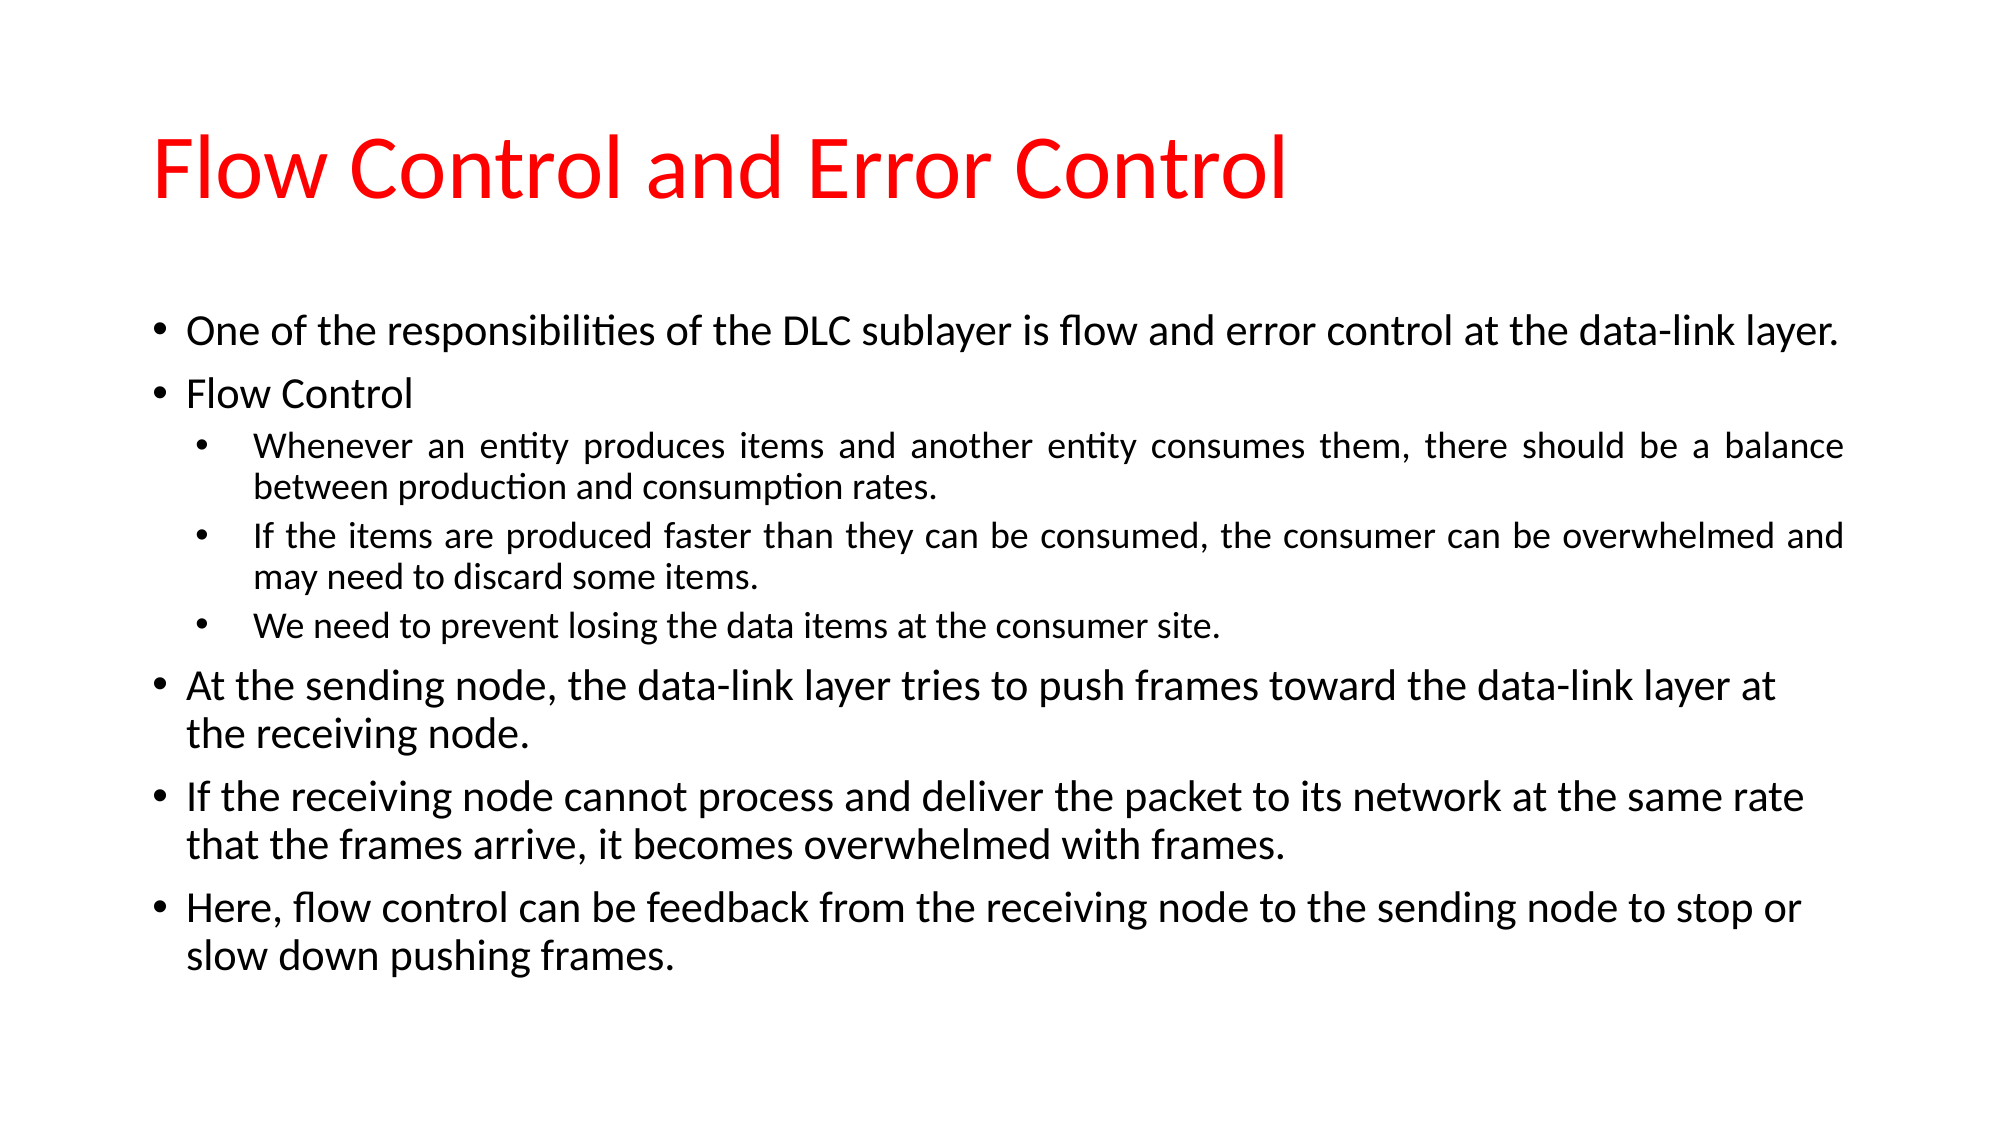

# Flow Control and Error Control
One of the responsibilities of the DLC sublayer is flow and error control at the data-link layer.
Flow Control
Whenever an entity produces items and another entity consumes them, there should be a balance between production and consumption rates.
If the items are produced faster than they can be consumed, the consumer can be overwhelmed and may need to discard some items.
We need to prevent losing the data items at the consumer site.
At the sending node, the data-link layer tries to push frames toward the data-link layer at the receiving node.
If the receiving node cannot process and deliver the packet to its network at the same rate that the frames arrive, it becomes overwhelmed with frames.
Here, flow control can be feedback from the receiving node to the sending node to stop or slow down pushing frames.